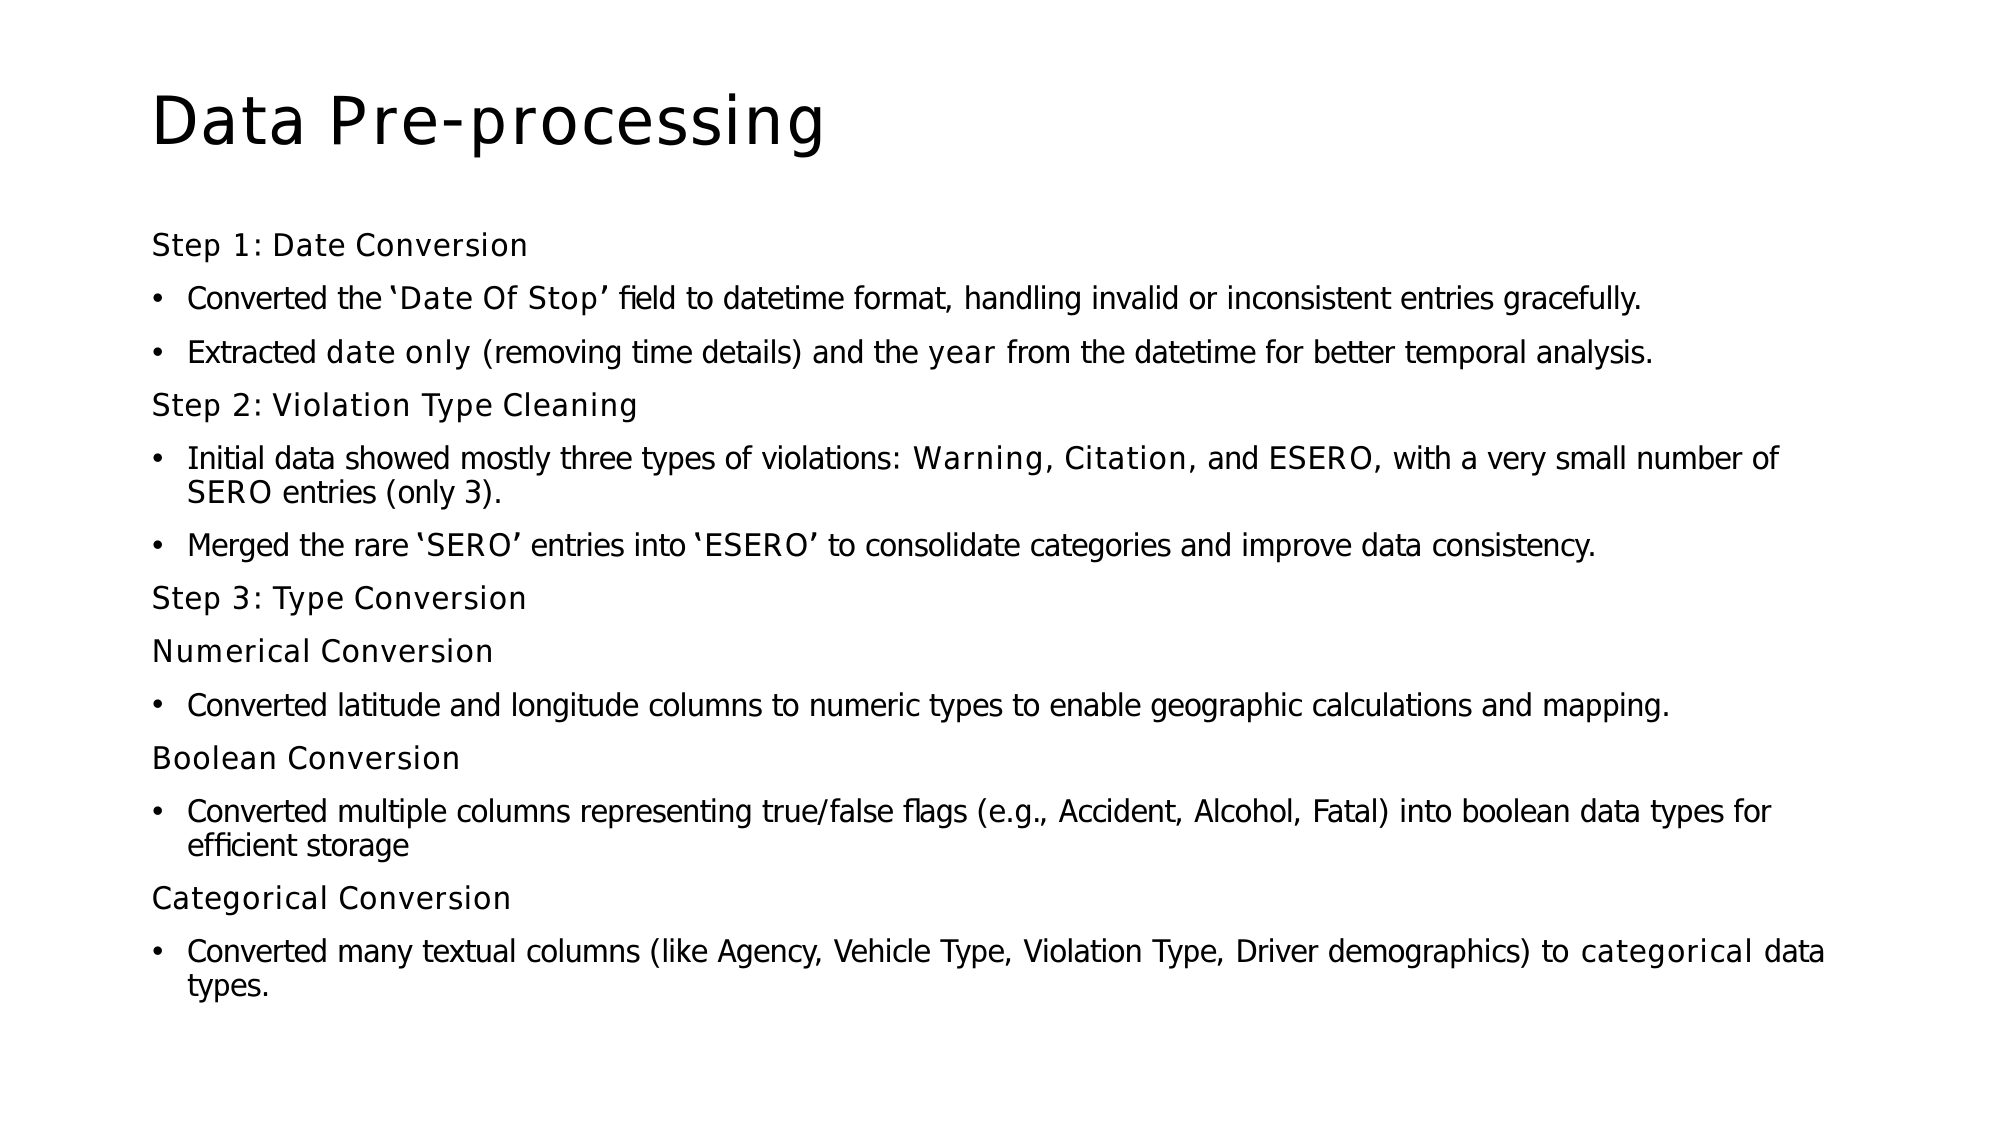

# Data Pre-processing
Step 1: Date Conversion
Converted the ‘Date Of Stop’ field to datetime format, handling invalid or inconsistent entries gracefully.
Extracted date only (removing time details) and the year from the datetime for better temporal analysis.
Step 2: Violation Type Cleaning
Initial data showed mostly three types of violations: Warning, Citation, and ESERO, with a very small number of SERO entries (only 3).
Merged the rare ‘SERO’ entries into ‘ESERO’ to consolidate categories and improve data consistency.
Step 3: Type Conversion
Numerical Conversion
Converted latitude and longitude columns to numeric types to enable geographic calculations and mapping.
Boolean Conversion
Converted multiple columns representing true/false flags (e.g., Accident, Alcohol, Fatal) into boolean data types for efficient storage
Categorical Conversion
Converted many textual columns (like Agency, Vehicle Type, Violation Type, Driver demographics) to categorical data types.